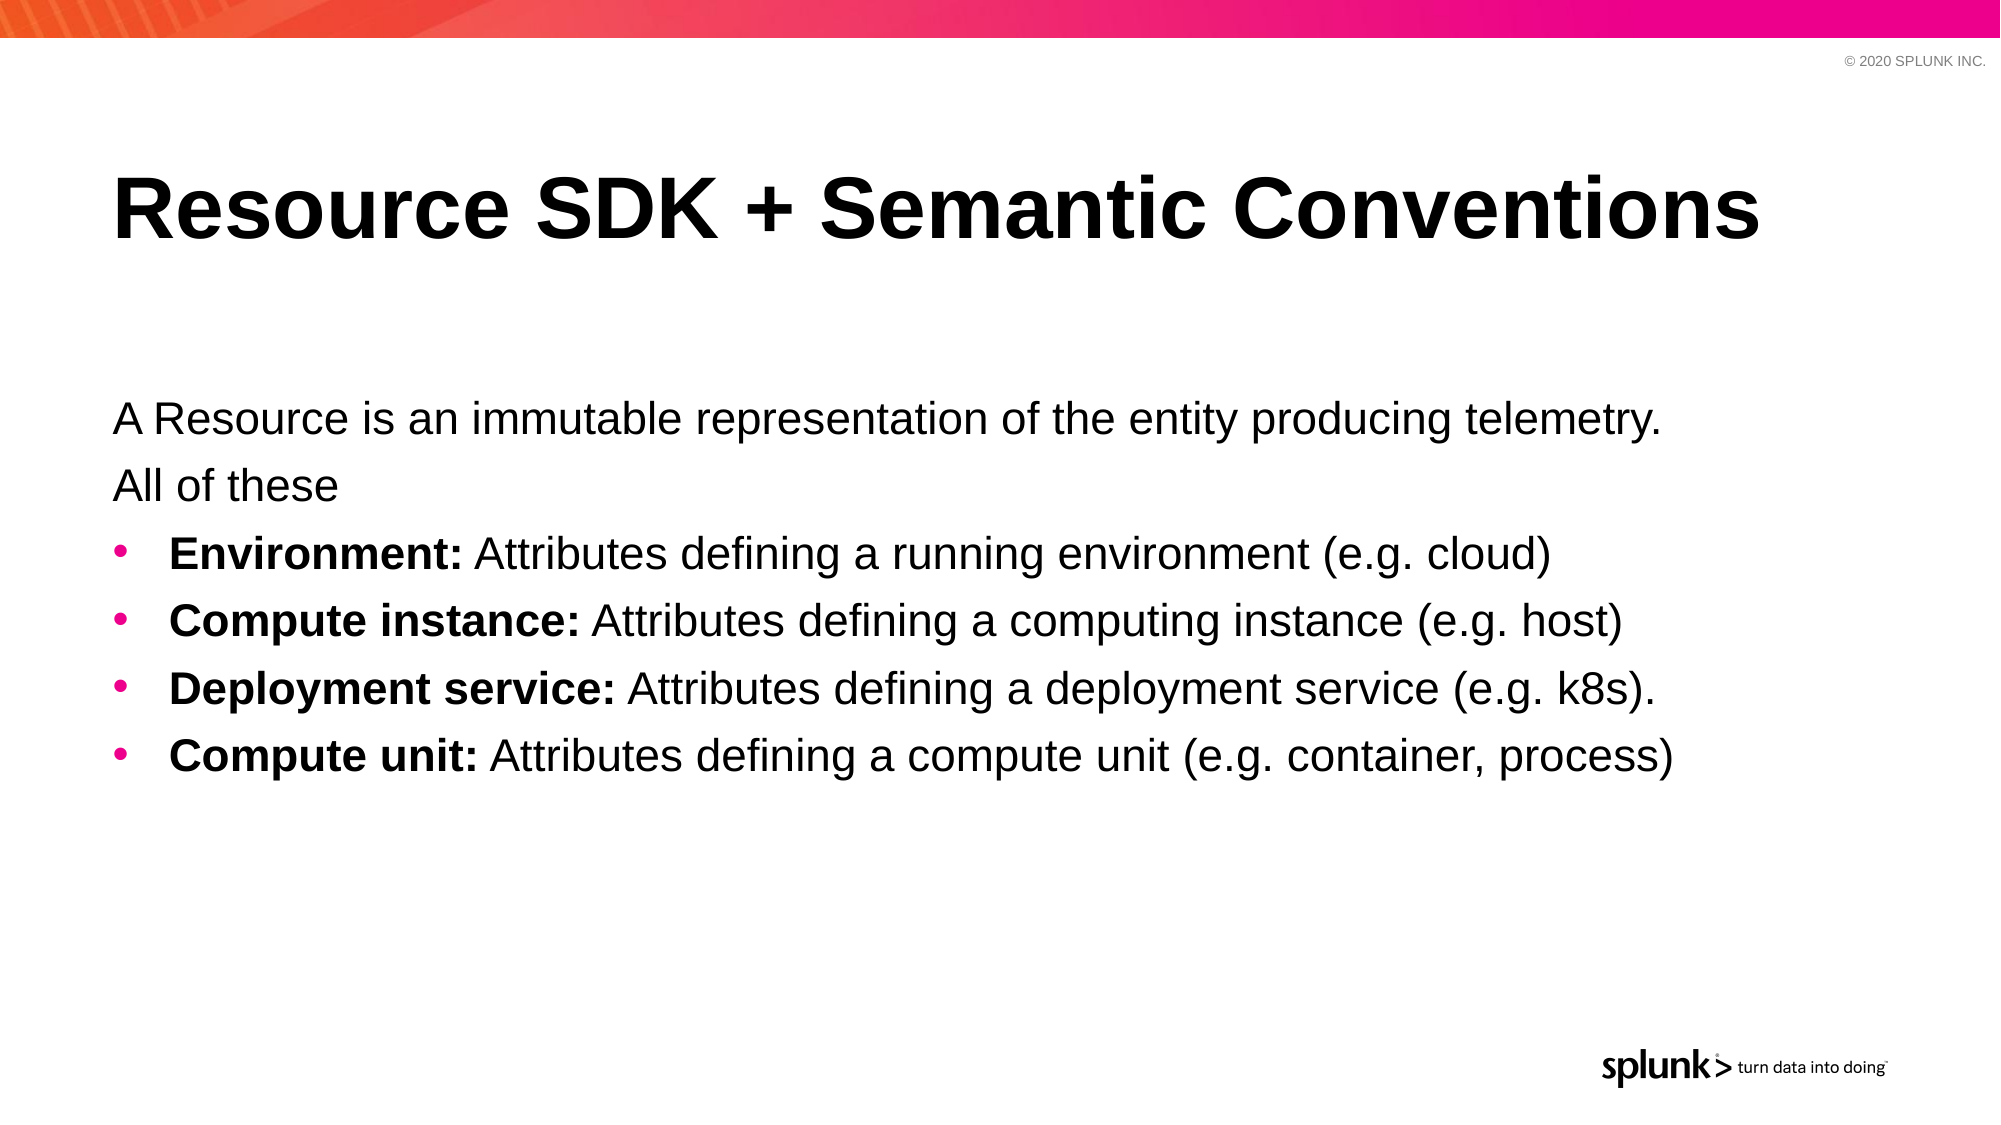

# Resource SDK + Semantic Conventions

A Resource is an immutable representation of the entity producing telemetry.
All of these
Environment: Attributes defining a running environment (e.g. cloud)
Compute instance: Attributes defining a computing instance (e.g. host)
Deployment service: Attributes defining a deployment service (e.g. k8s).
Compute unit: Attributes defining a compute unit (e.g. container, process)